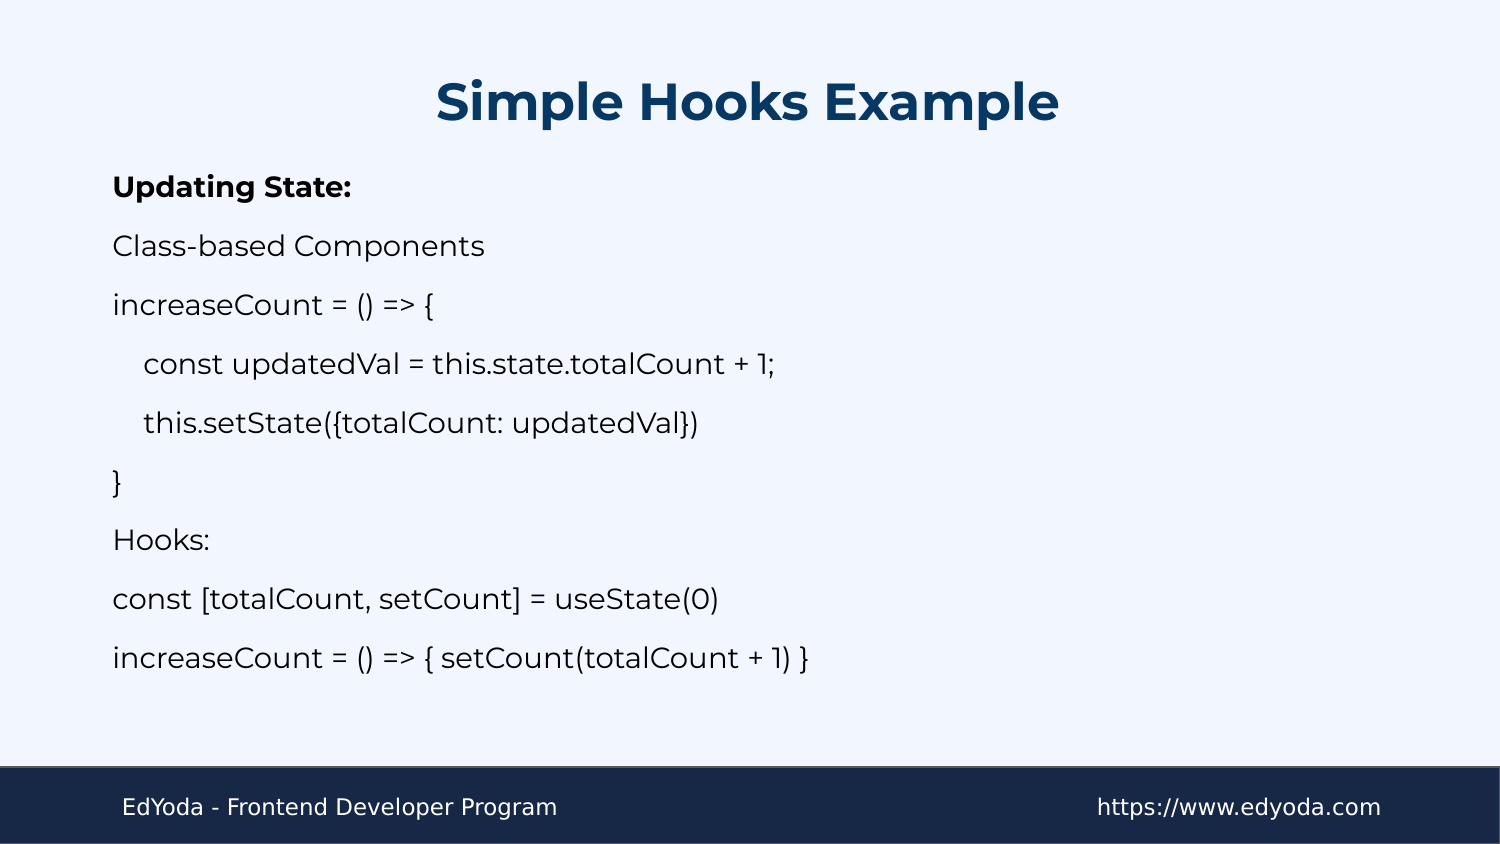

# Simple Hooks Example
Updating State:
Class-based Components
increaseCount = () => {
    const updatedVal = this.state.totalCount + 1;
    this.setState({totalCount: updatedVal})
}
Hooks:
const [totalCount, setCount] = useState(0)
increaseCount = () => { setCount(totalCount + 1) }

EdYoda - Frontend Developer Program
https://www.edyoda.com